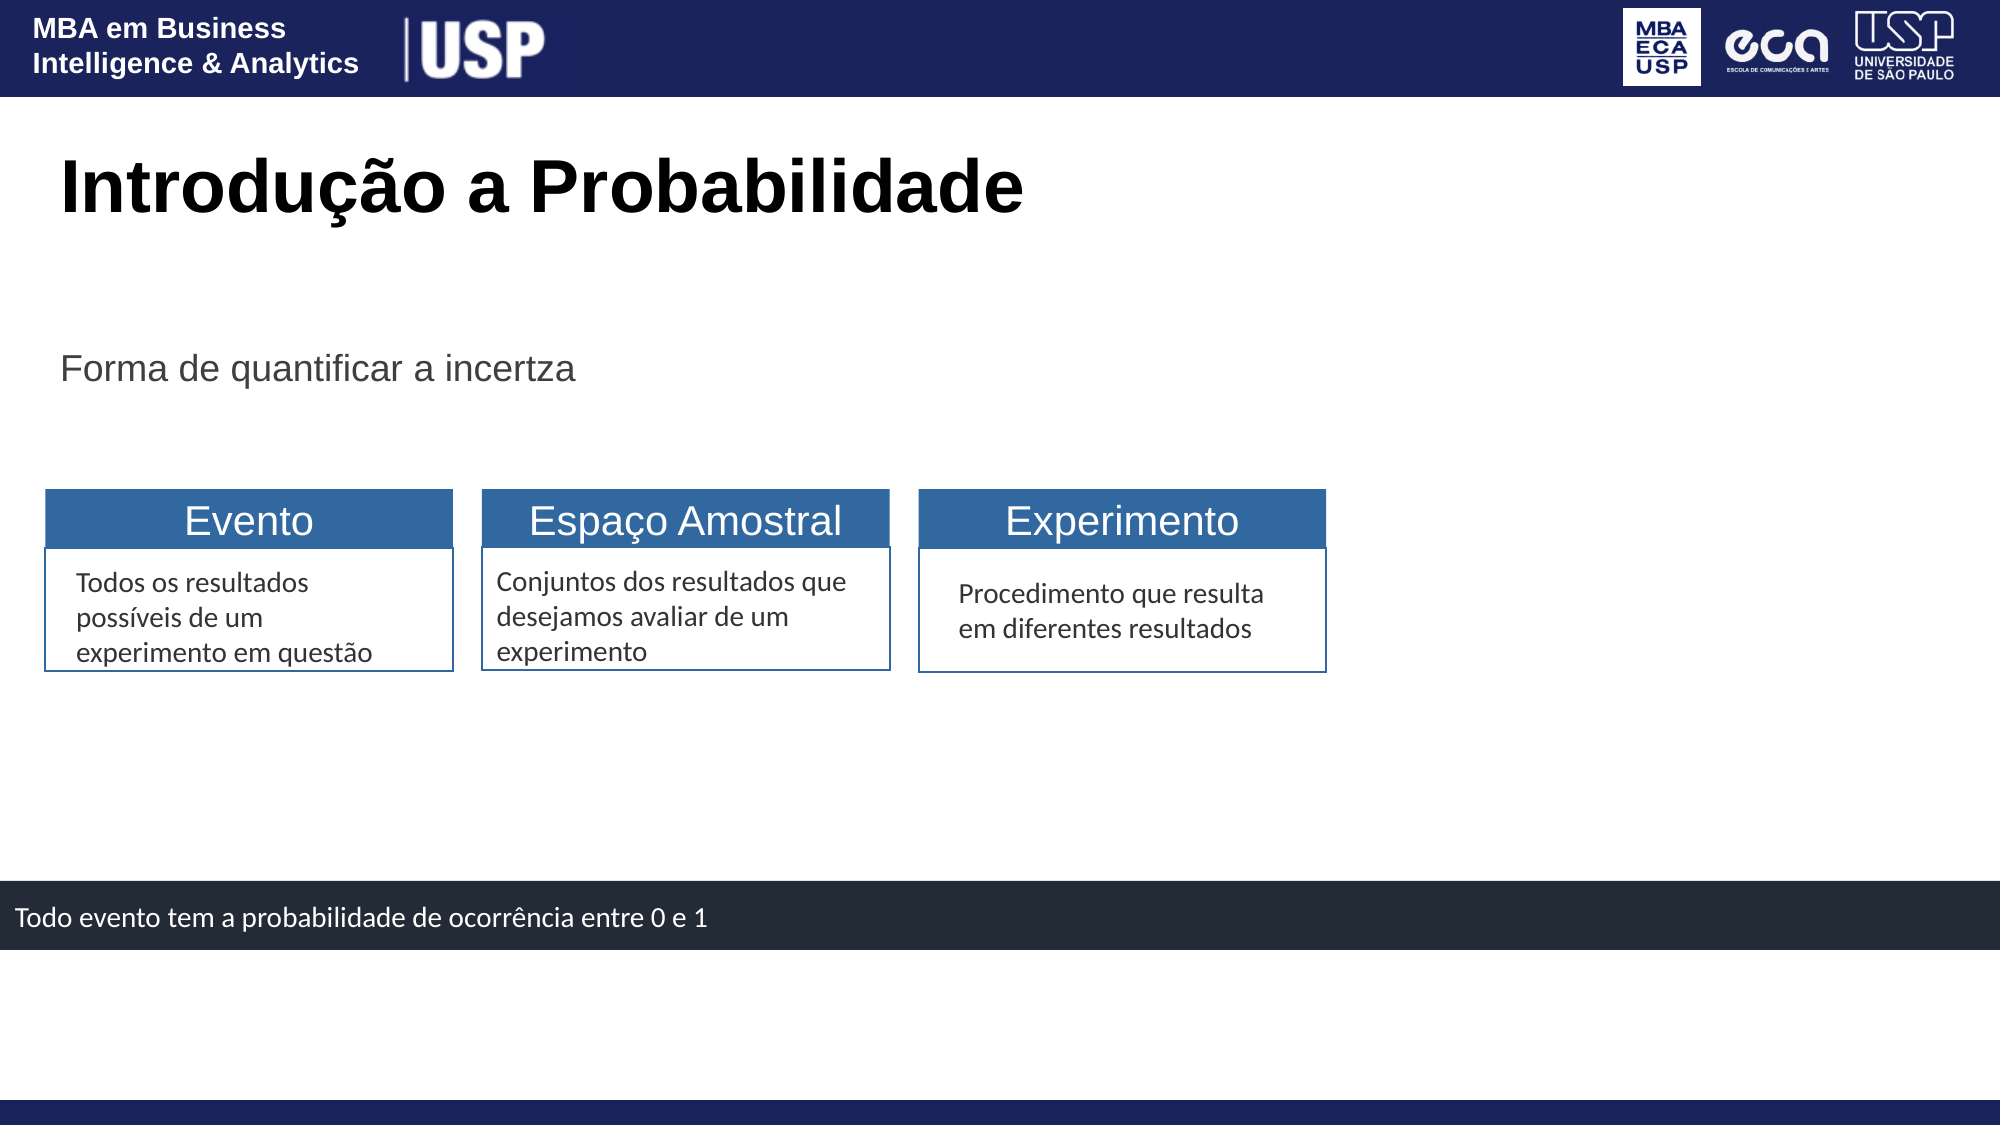

Introdução a Probabilidade

Forma de quantificar a incertza
Evento
Espaço Amostral
Experimento

Conjuntos dos resultados que desejamos avaliar de um experimento
Todos os resultados possíveis de um experimento em questão
Procedimento que resulta em diferentes resultados
Todo evento tem a probabilidade de ocorrência entre 0 e 1